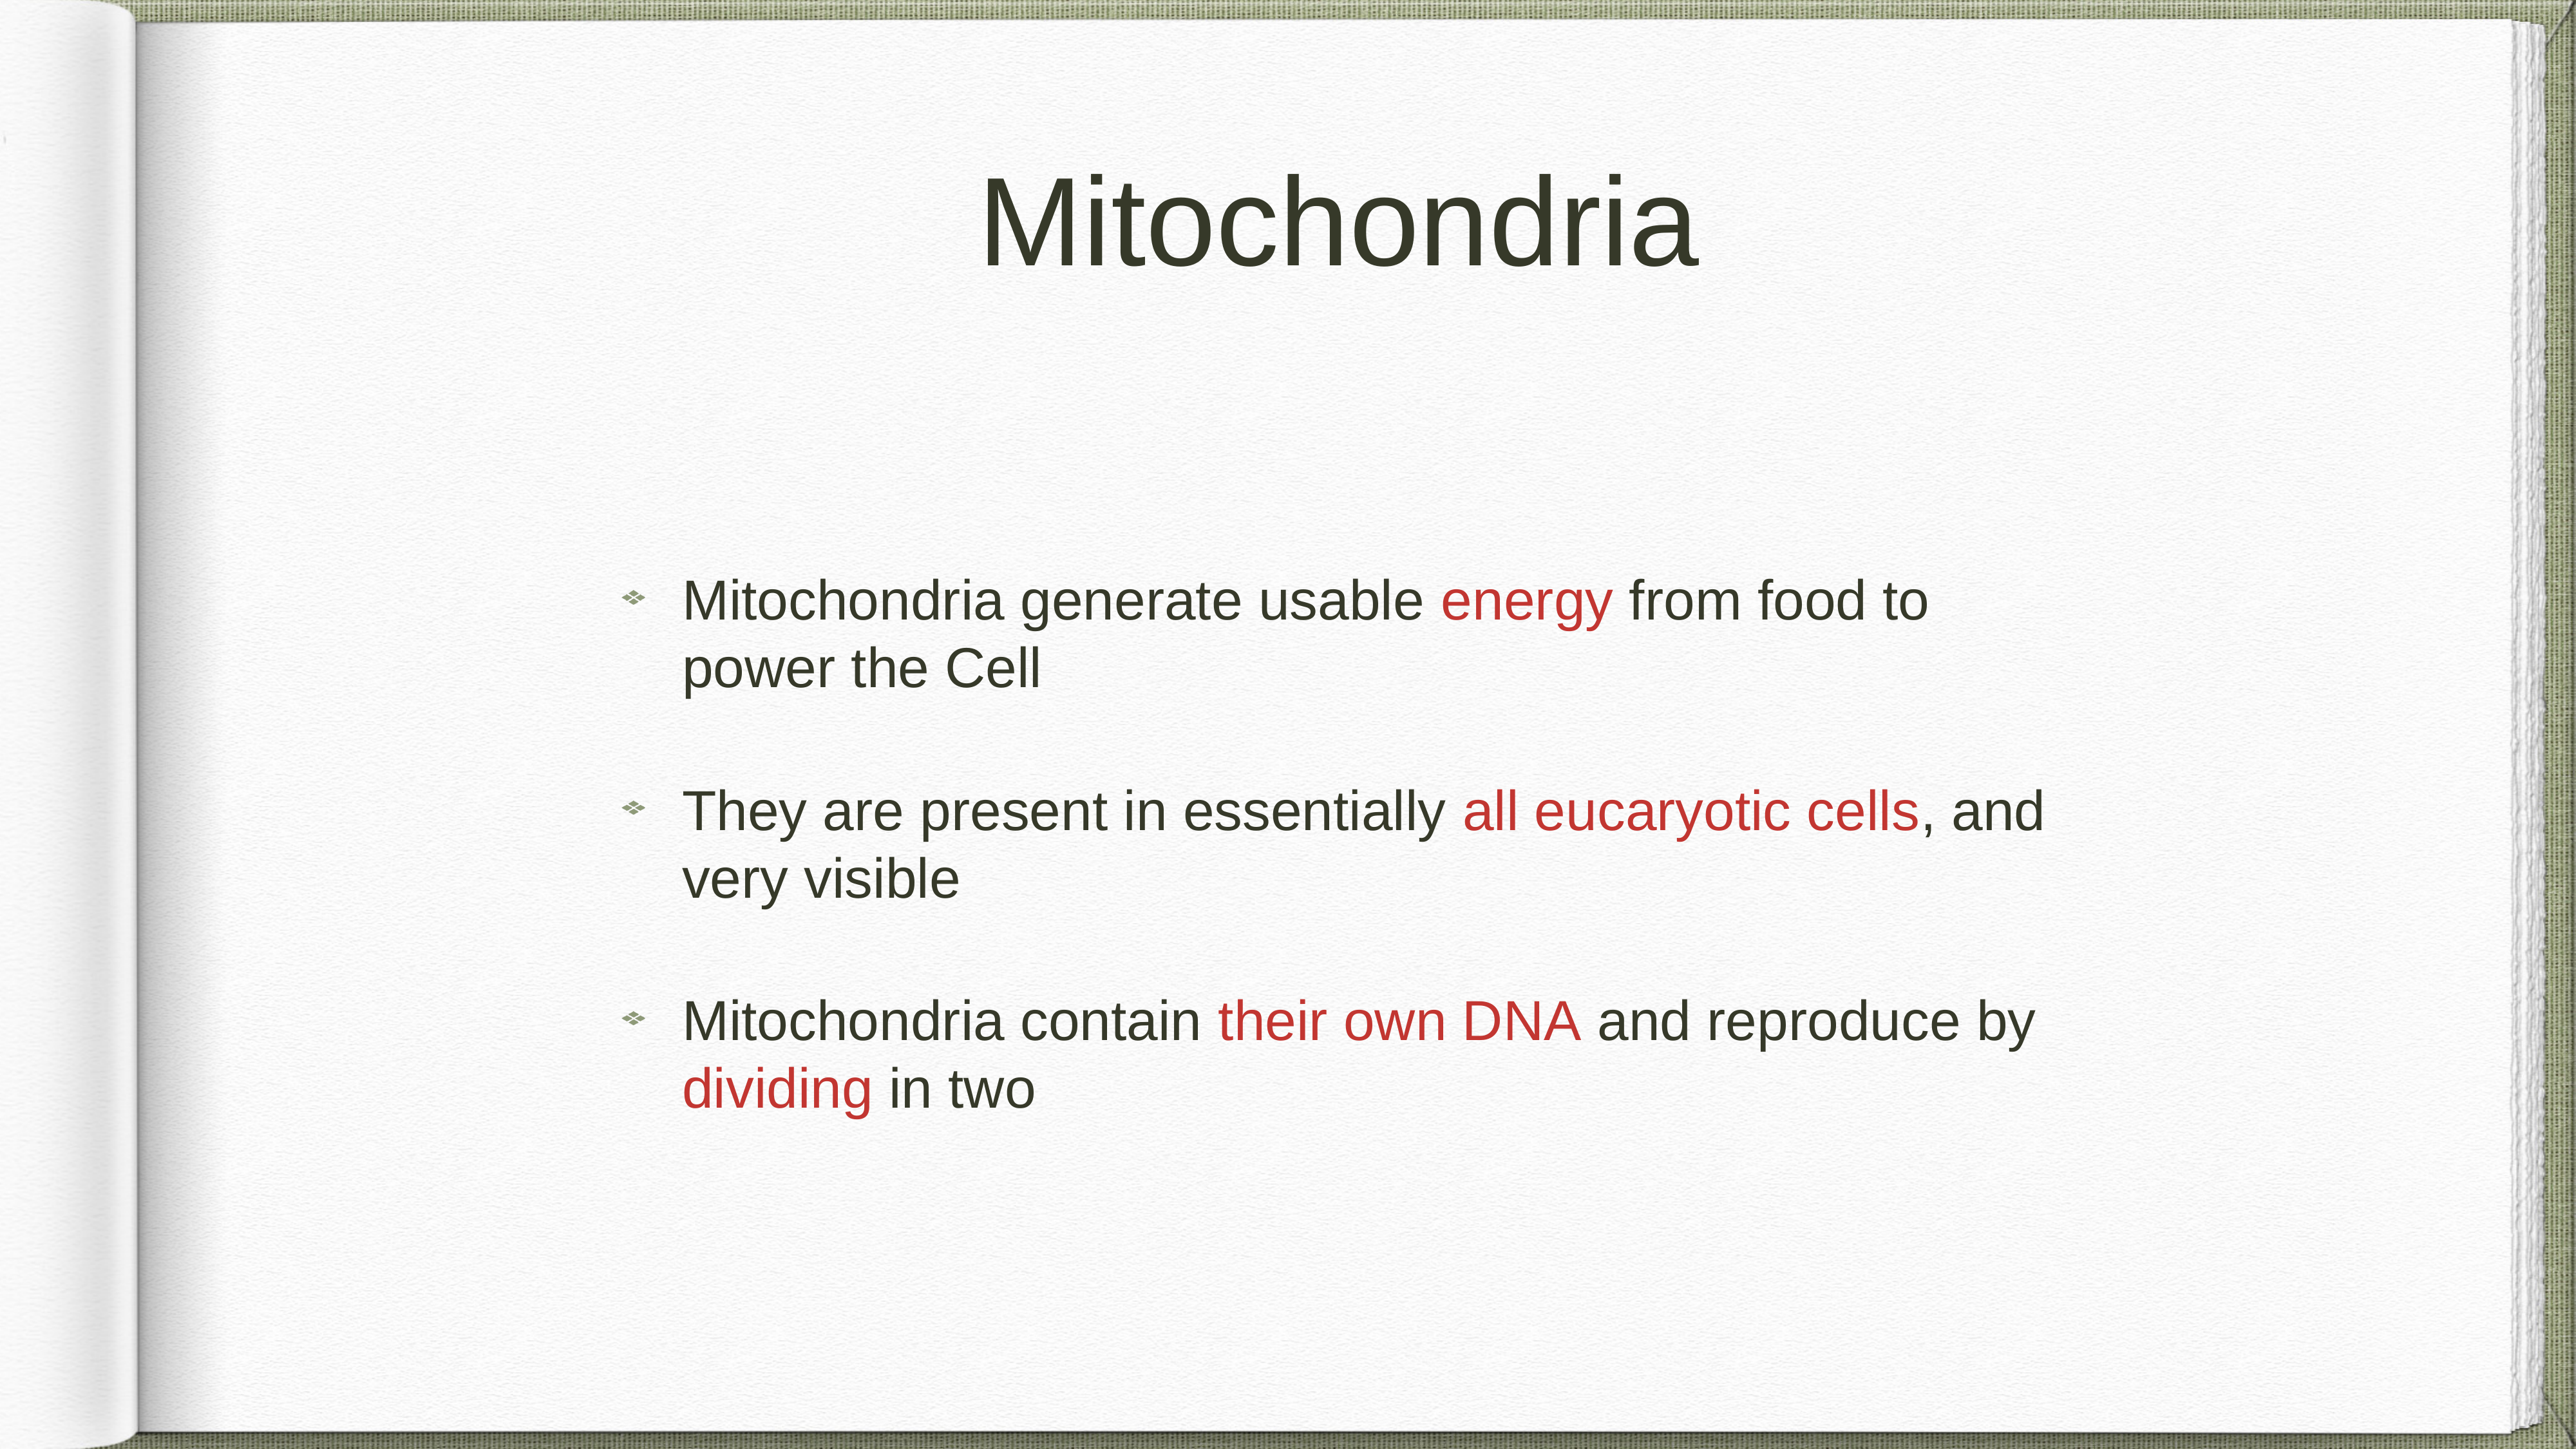

# Mitochondria
Mitochondria generate usable energy from food to power the Cell
They are present in essentially all eucaryotic cells, and very visible
Mitochondria contain their own DNA and reproduce by dividing in two